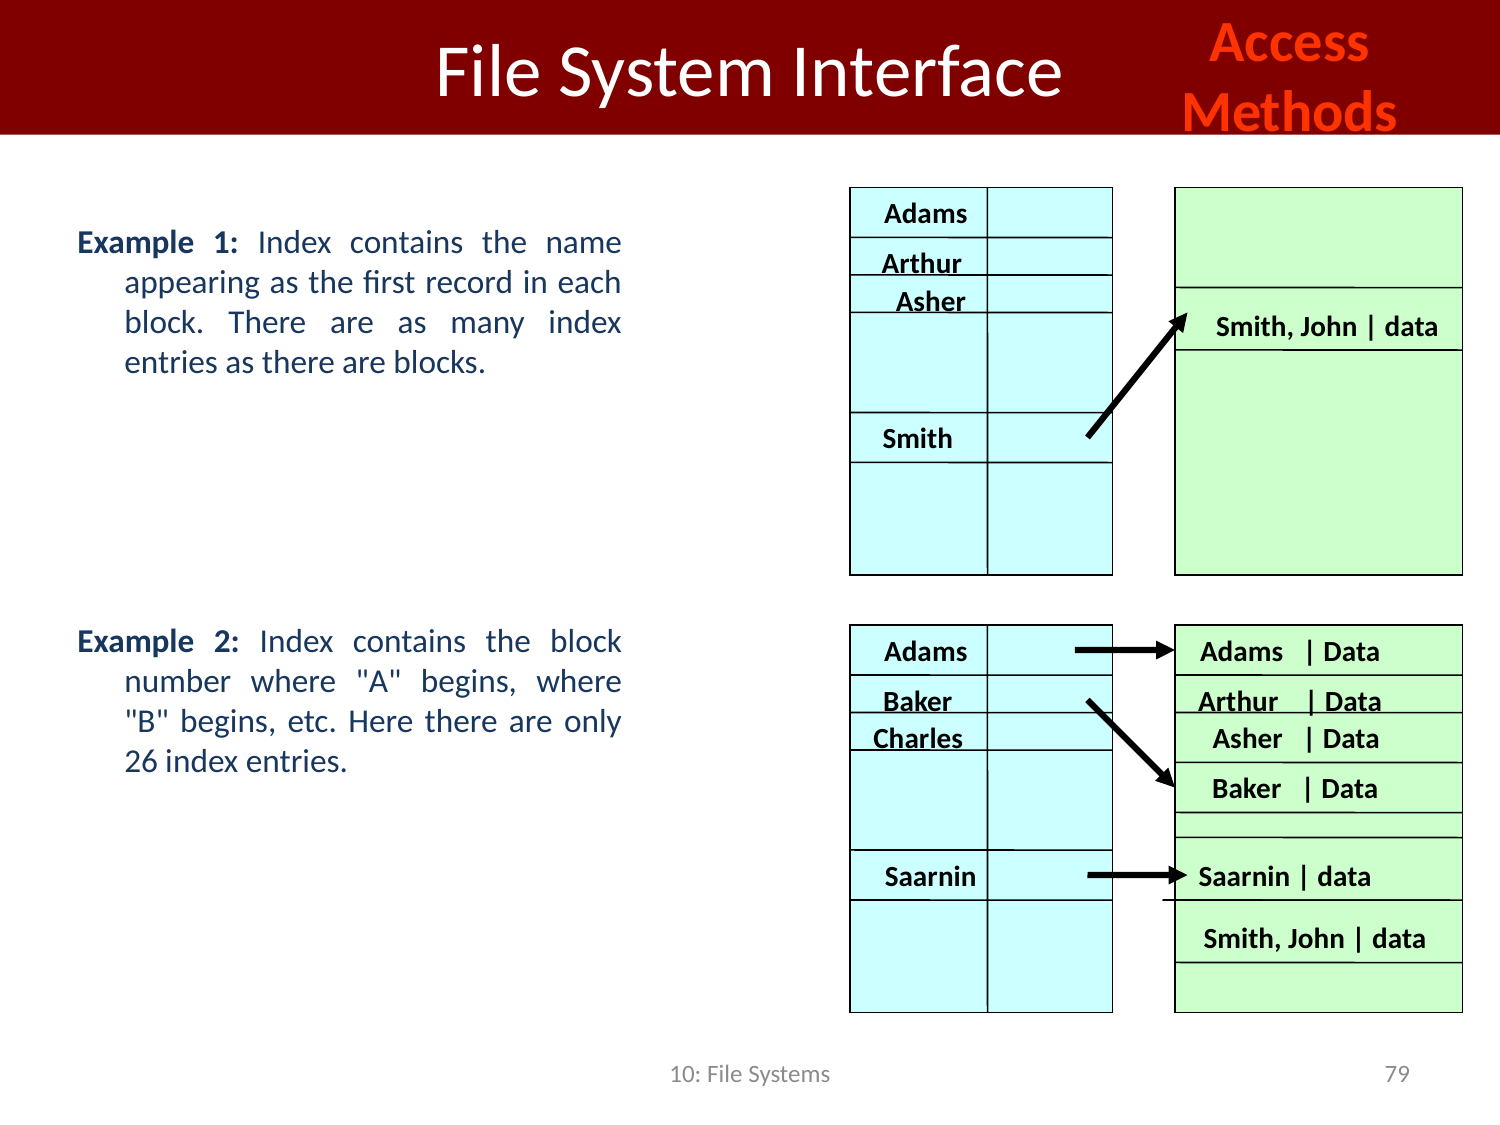

Access
Methods
# File System Interface

Adams

Example 1: Index contains the name appearing as the first record in each block. There are as many index entries as there are blocks.

Example 2: Index contains the block number where "A" begins, where "B" begins, etc. Here there are only 26 index entries.

Arthur

Asher

Smith, John | data

Smith

Adams

Adams   | Data

Baker

Arthur    | Data

Charles

Asher   | Data

Baker   | Data

Saarnin
Saarnin | data

Smith, John | data

10: File Systems
79